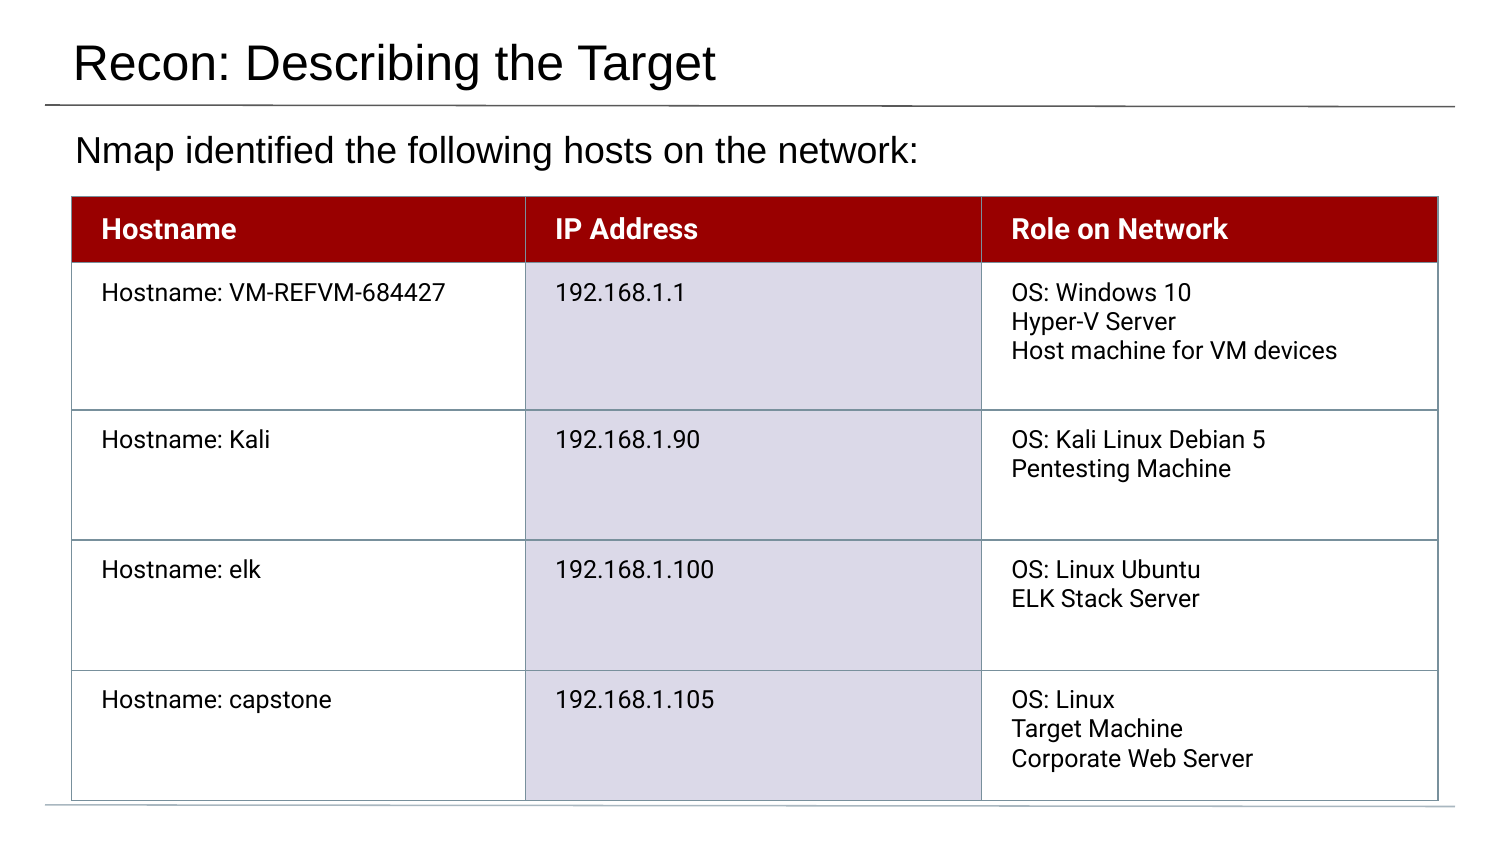

# Recon: Describing the Target
Nmap identified the following hosts on the network:
| Hostname | IP Address | Role on Network |
| --- | --- | --- |
| Hostname: VM-REFVM-684427 | 192.168.1.1 | OS: Windows 10 Hyper-V Server Host machine for VM devices |
| Hostname: Kali | 192.168.1.90 | OS: Kali Linux Debian 5 Pentesting Machine |
| Hostname: elk | 192.168.1.100 | OS: Linux Ubuntu ELK Stack Server |
| Hostname: capstone | 192.168.1.105 | OS: Linux Target Machine Corporate Web Server |